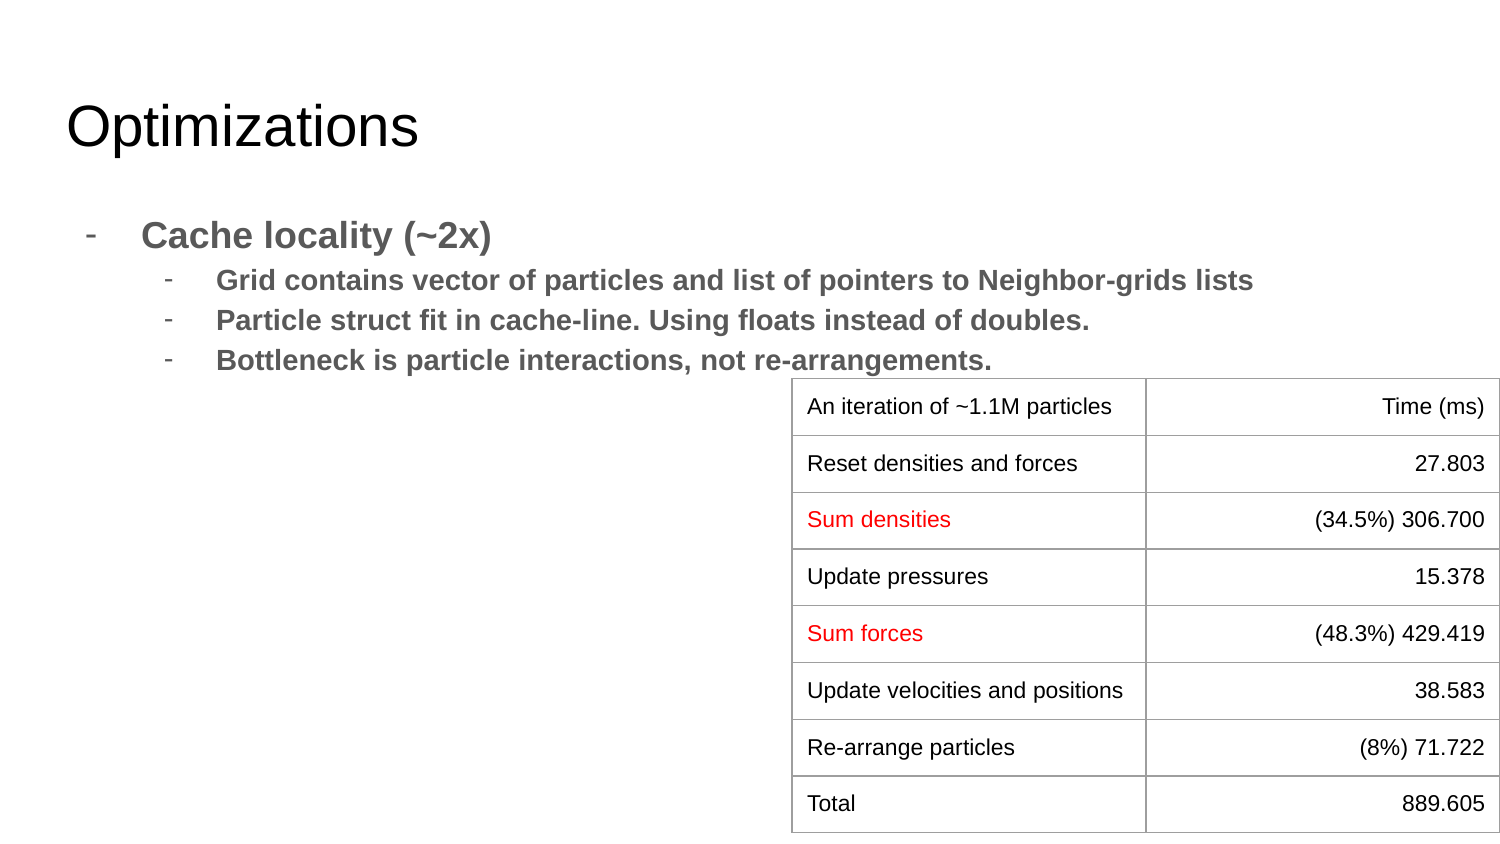

# Optimizations
Cache locality (~2x)
Grid contains vector of particles and list of pointers to Neighbor-grids lists
Particle struct fit in cache-line. Using floats instead of doubles.
Bottleneck is particle interactions, not re-arrangements.

| An iteration of ~1.1M particles | Time (ms) |
| --- | --- |
| Reset densities and forces | 27.803 |
| Sum densities | (34.5%) 306.700 |
| Update pressures | 15.378 |
| Sum forces | (48.3%) 429.419 |
| Update velocities and positions | 38.583 |
| Re-arrange particles | (8%) 71.722 |
| Total | 889.605 |